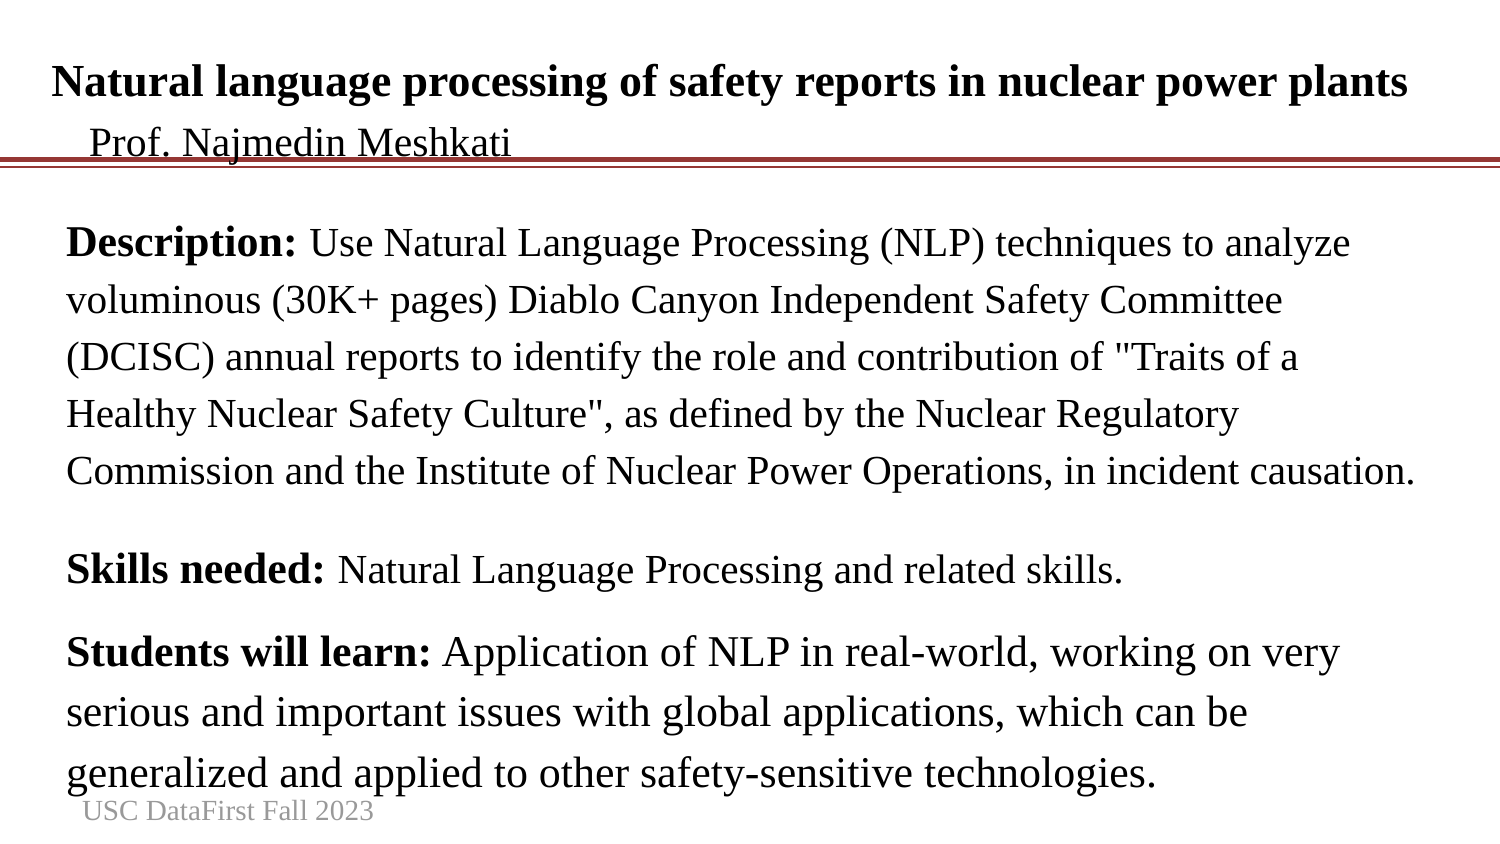

Natural language processing of safety reports in nuclear power plants       Prof. Najmedin Meshkati
#
Description: Use Natural Language Processing (NLP) techniques to analyze voluminous (30K+ pages) Diablo Canyon Independent Safety Committee (DCISC) annual reports to identify the role and contribution of "Traits of a Healthy Nuclear Safety Culture", as defined by the Nuclear Regulatory Commission and the Institute of Nuclear Power Operations, in incident causation.

Skills needed: Natural Language Processing and related skills.

Students will learn: Application of NLP in real-world, working on very serious and important issues with global applications, which can be generalized and applied to other safety-sensitive technologies.

USC DataFirst Fall 2023